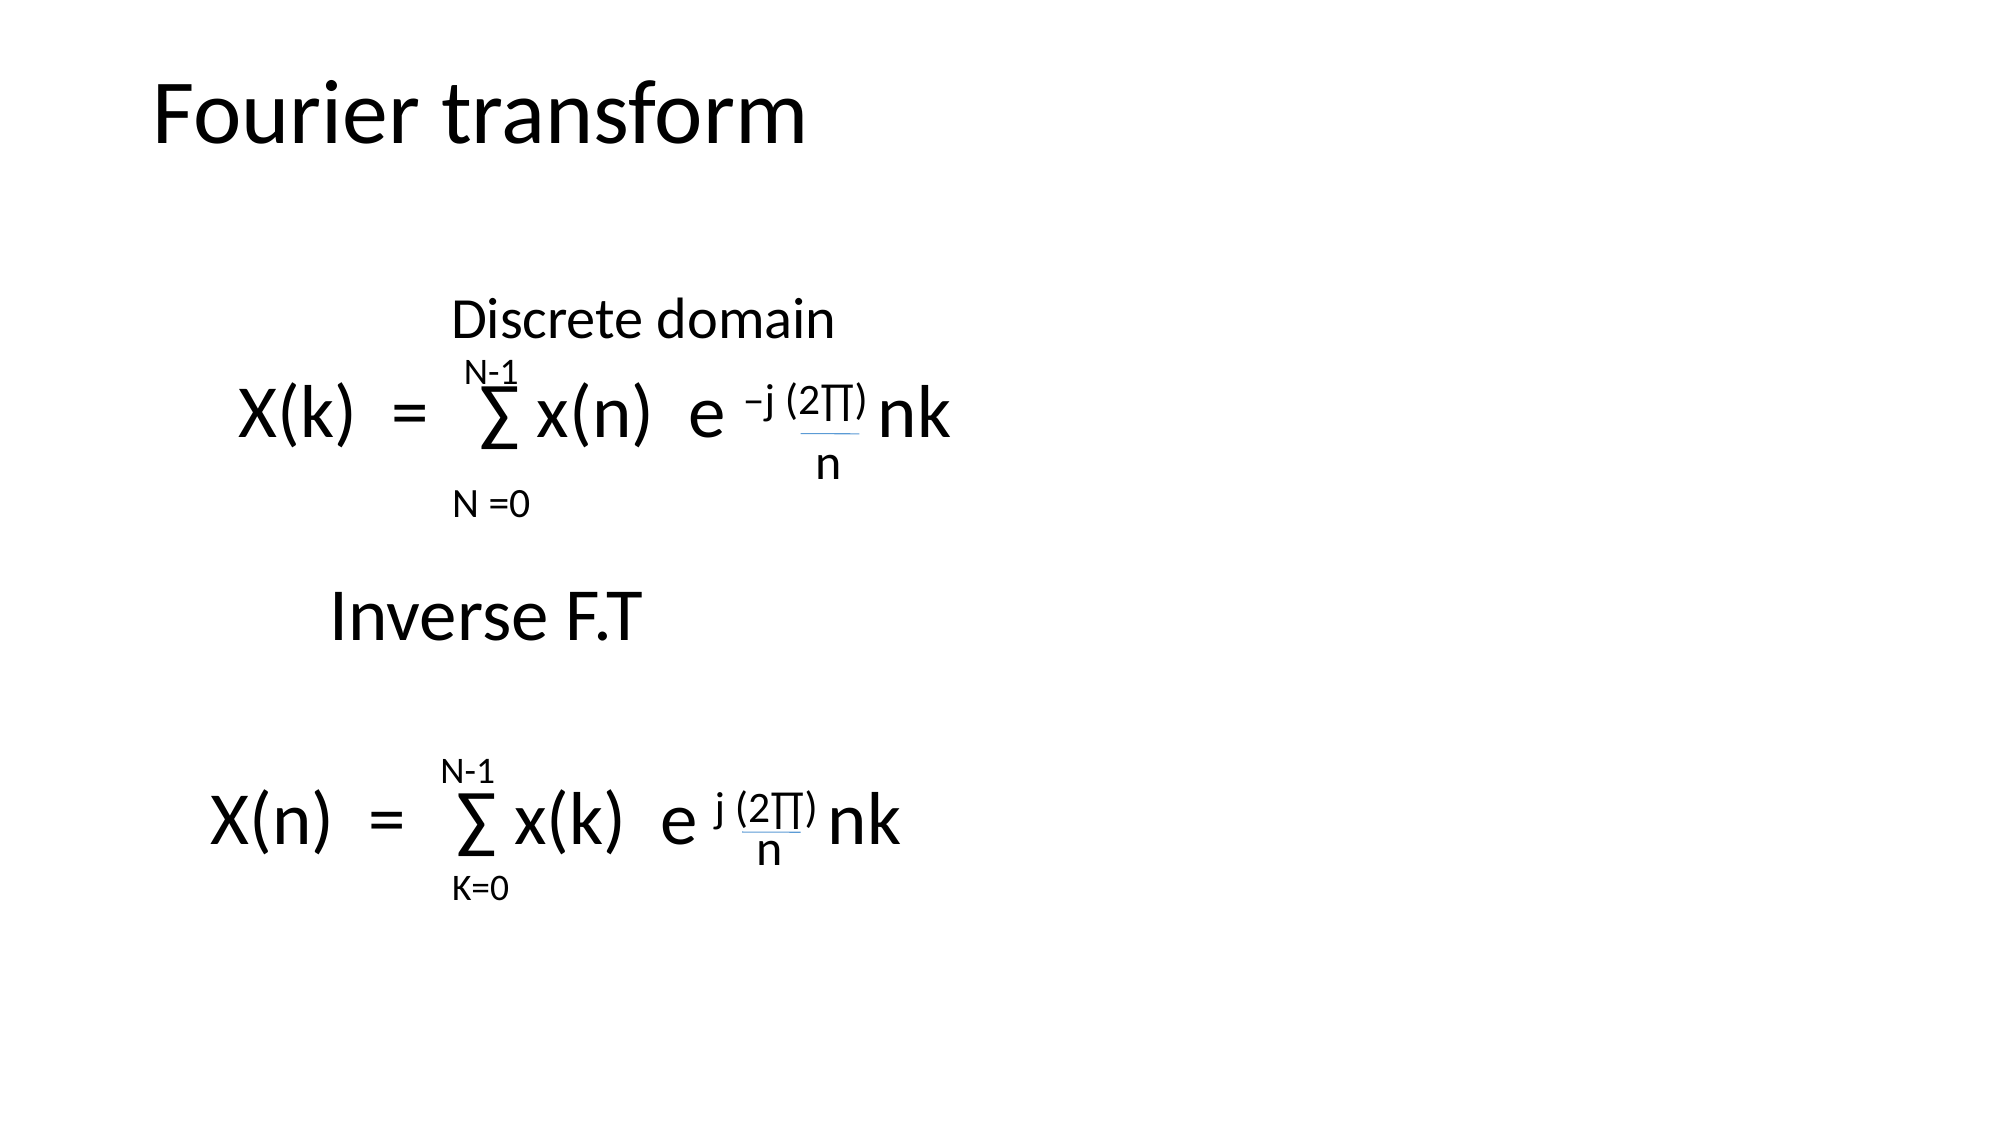

# Fourier transform
                      Discrete domain
      X(k)  =   ∑ x(n)  e –j (2∏) nk

          Inverse F.T

   X(n)  =   ∑ x(k)  e j (2∏) nk

N-1
n
N =0
N-1
n
K=0